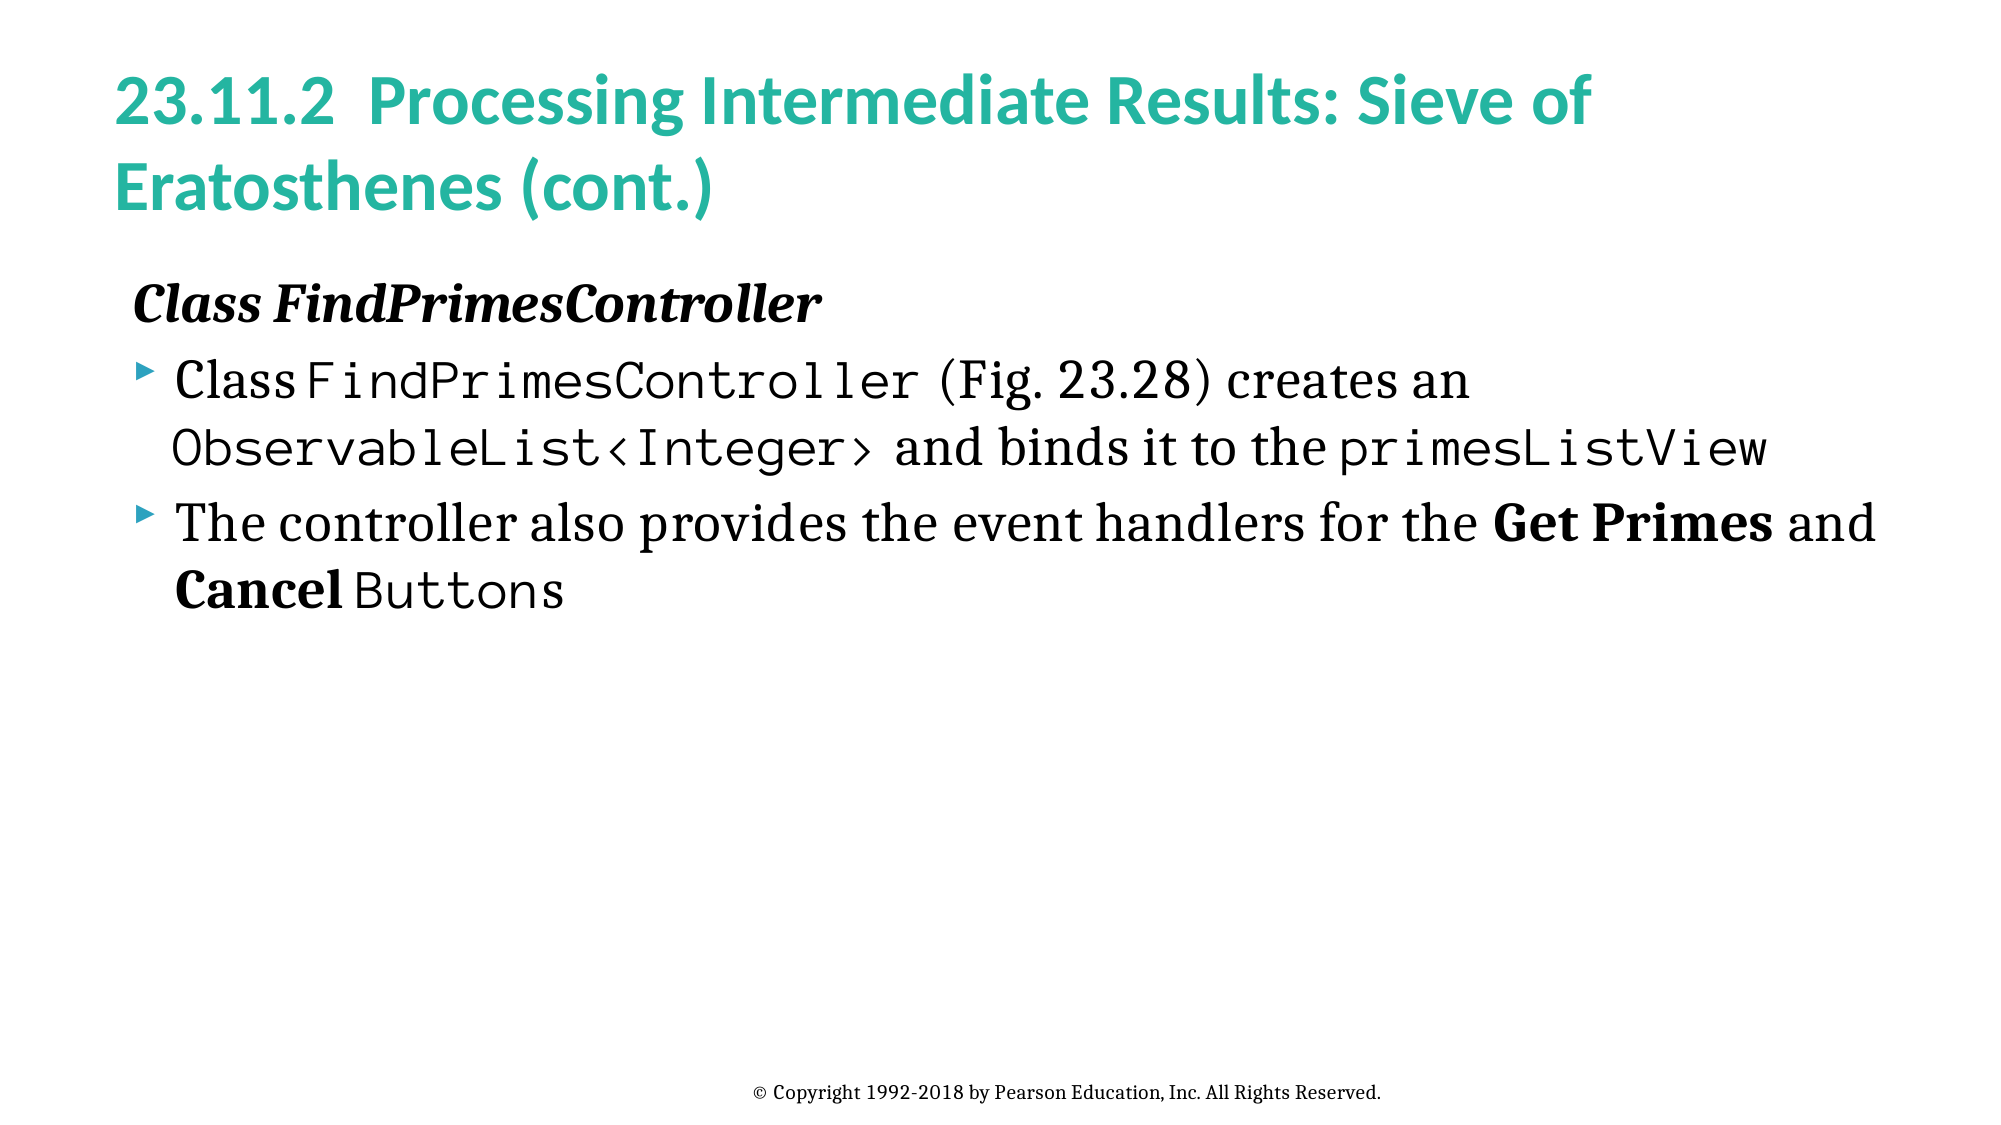

# 23.11.2  Processing Intermediate Results: Sieve of Eratosthenes (cont.)
Class FindPrimesController
Class FindPrimesController (Fig. 23.28) creates an ObservableList<Integer> and binds it to the primesListView
The controller also provides the event handlers for the Get Primes and Cancel Buttons

© Copyright 1992-2018 by Pearson Education, Inc. All Rights Reserved.